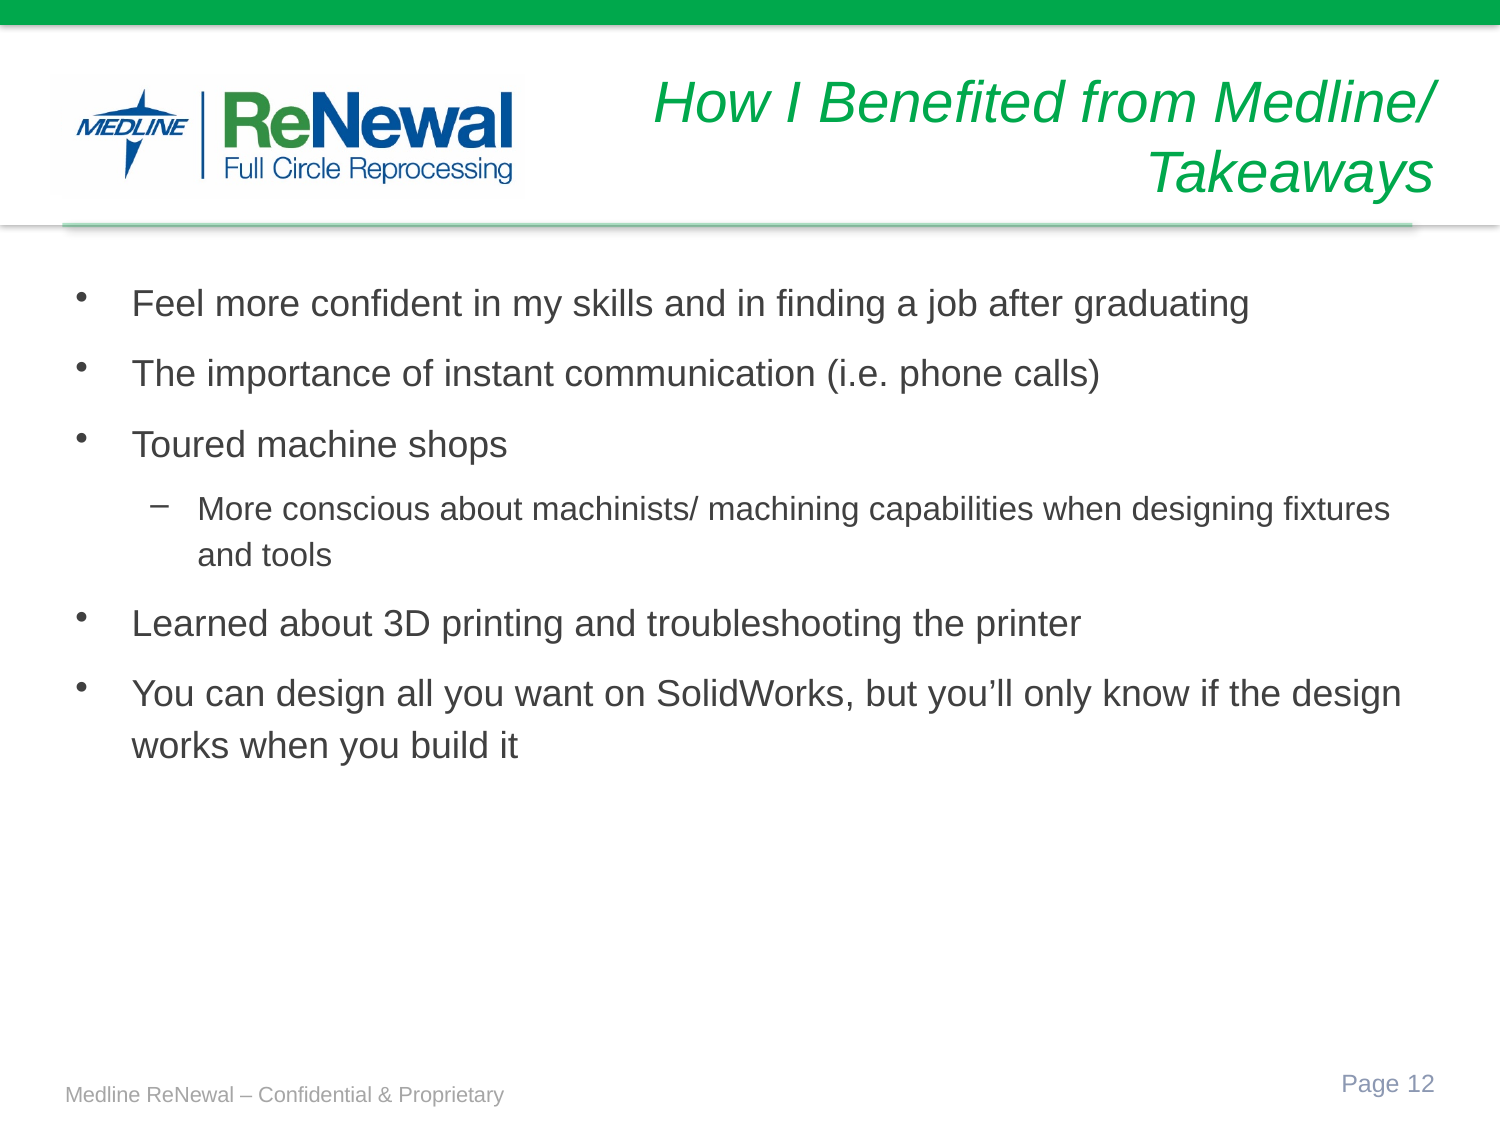

# How I Benefited from Medline/ Takeaways
Feel more confident in my skills and in finding a job after graduating
The importance of instant communication (i.e. phone calls)
Toured machine shops
More conscious about machinists/ machining capabilities when designing fixtures and tools
Learned about 3D printing and troubleshooting the printer
You can design all you want on SolidWorks, but you’ll only know if the design works when you build it

Page 12